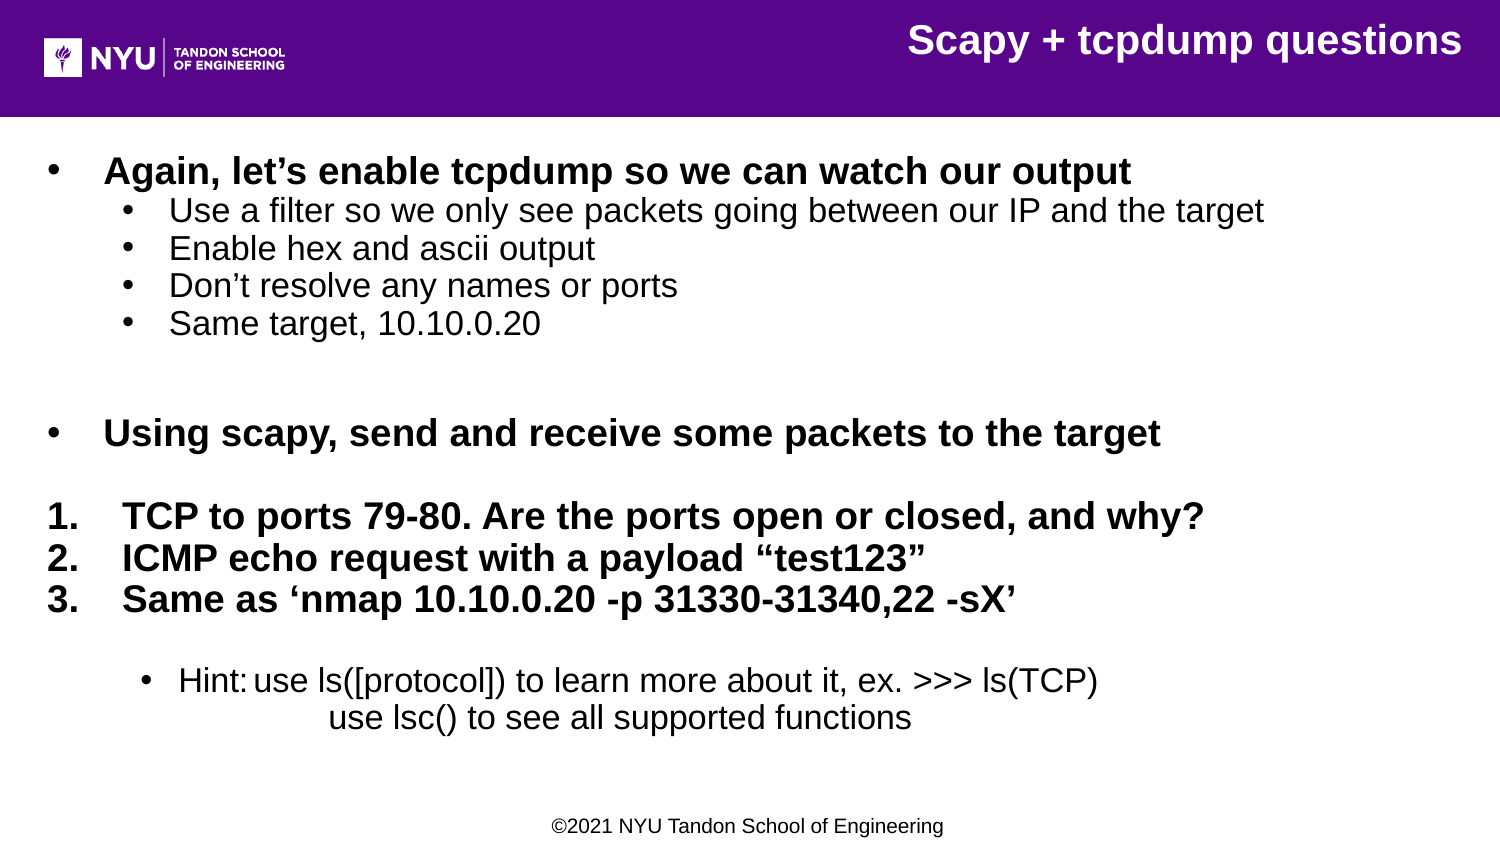

Scapy + tcpdump questions
Again, let’s enable tcpdump so we can watch our output
Use a filter so we only see packets going between our IP and the target
Enable hex and ascii output
Don’t resolve any names or ports
Same target, 10.10.0.20

Using scapy, send and receive some packets to the target

TCP to ports 79-80. Are the ports open or closed, and why?
ICMP echo request with a payload “test123”
Same as ‘nmap 10.10.0.20 -p 31330-31340,22 -sX’

Hint:	use ls([protocol]) to learn more about it, ex. >>> ls(TCP)
		use lsc() to see all supported functions